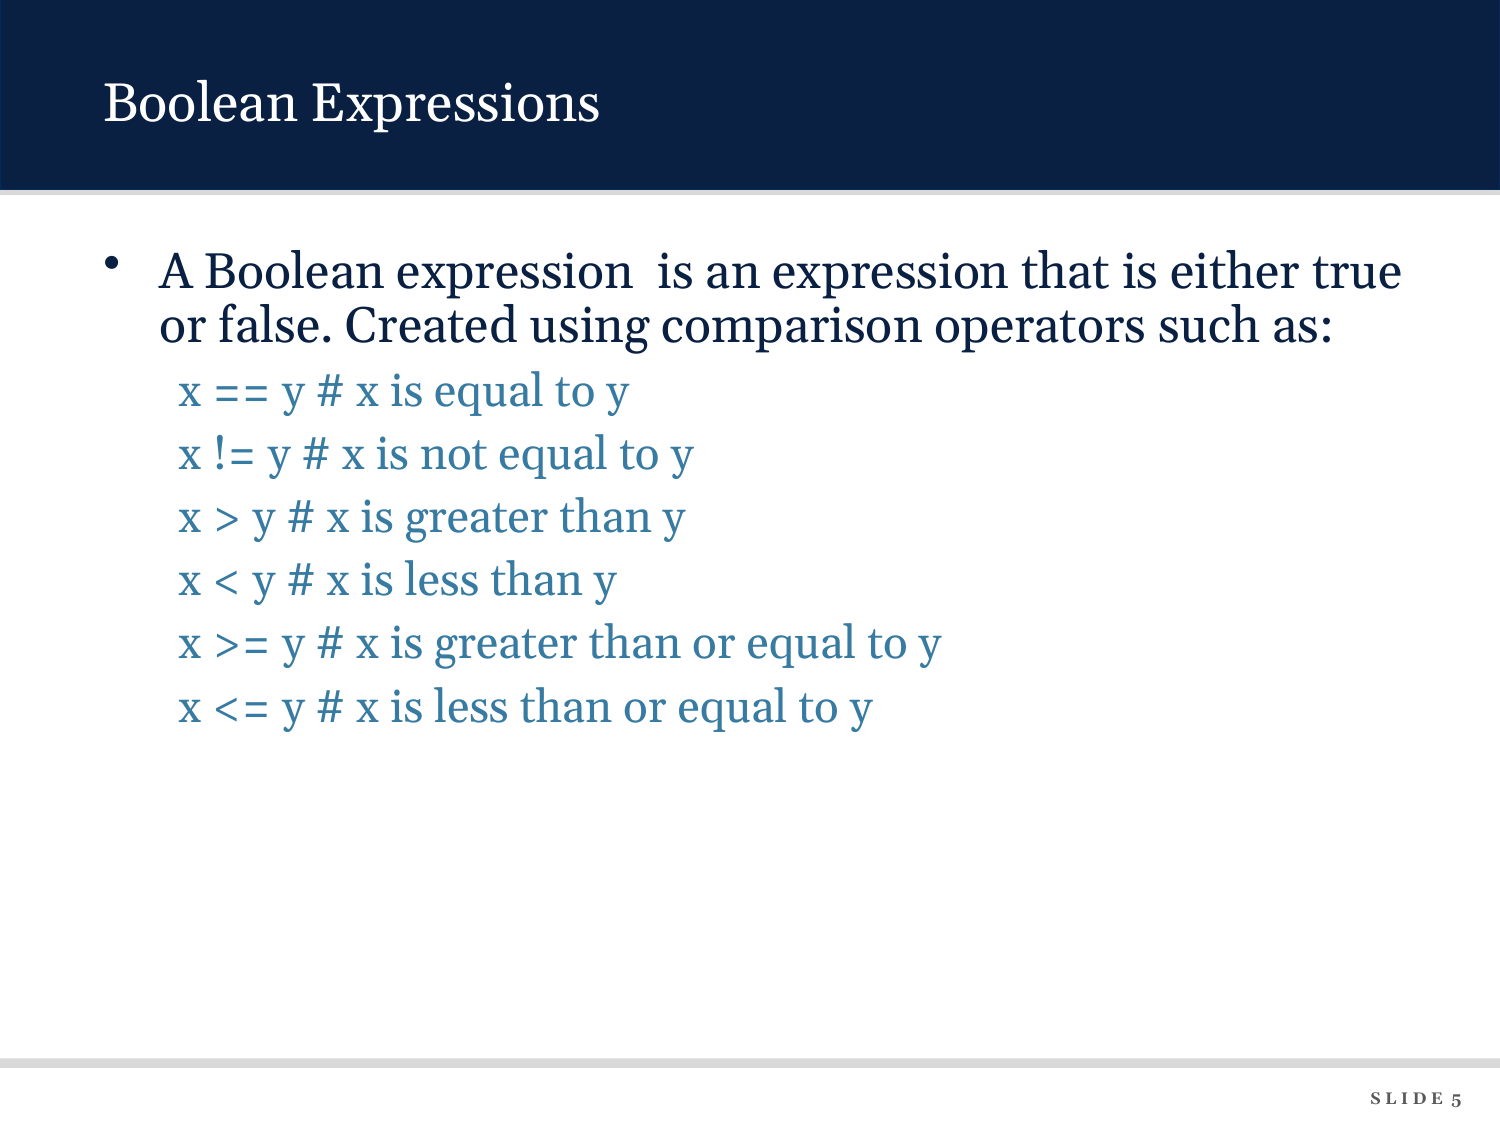

# Boolean Expressions
A Boolean expression  is an expression that is either true or false. Created using comparison operators such as:
x == y # x is equal to y
x != y # x is not equal to y
x > y # x is greater than y
x < y # x is less than y
x >= y # x is greater than or equal to y
x <= y # x is less than or equal to y